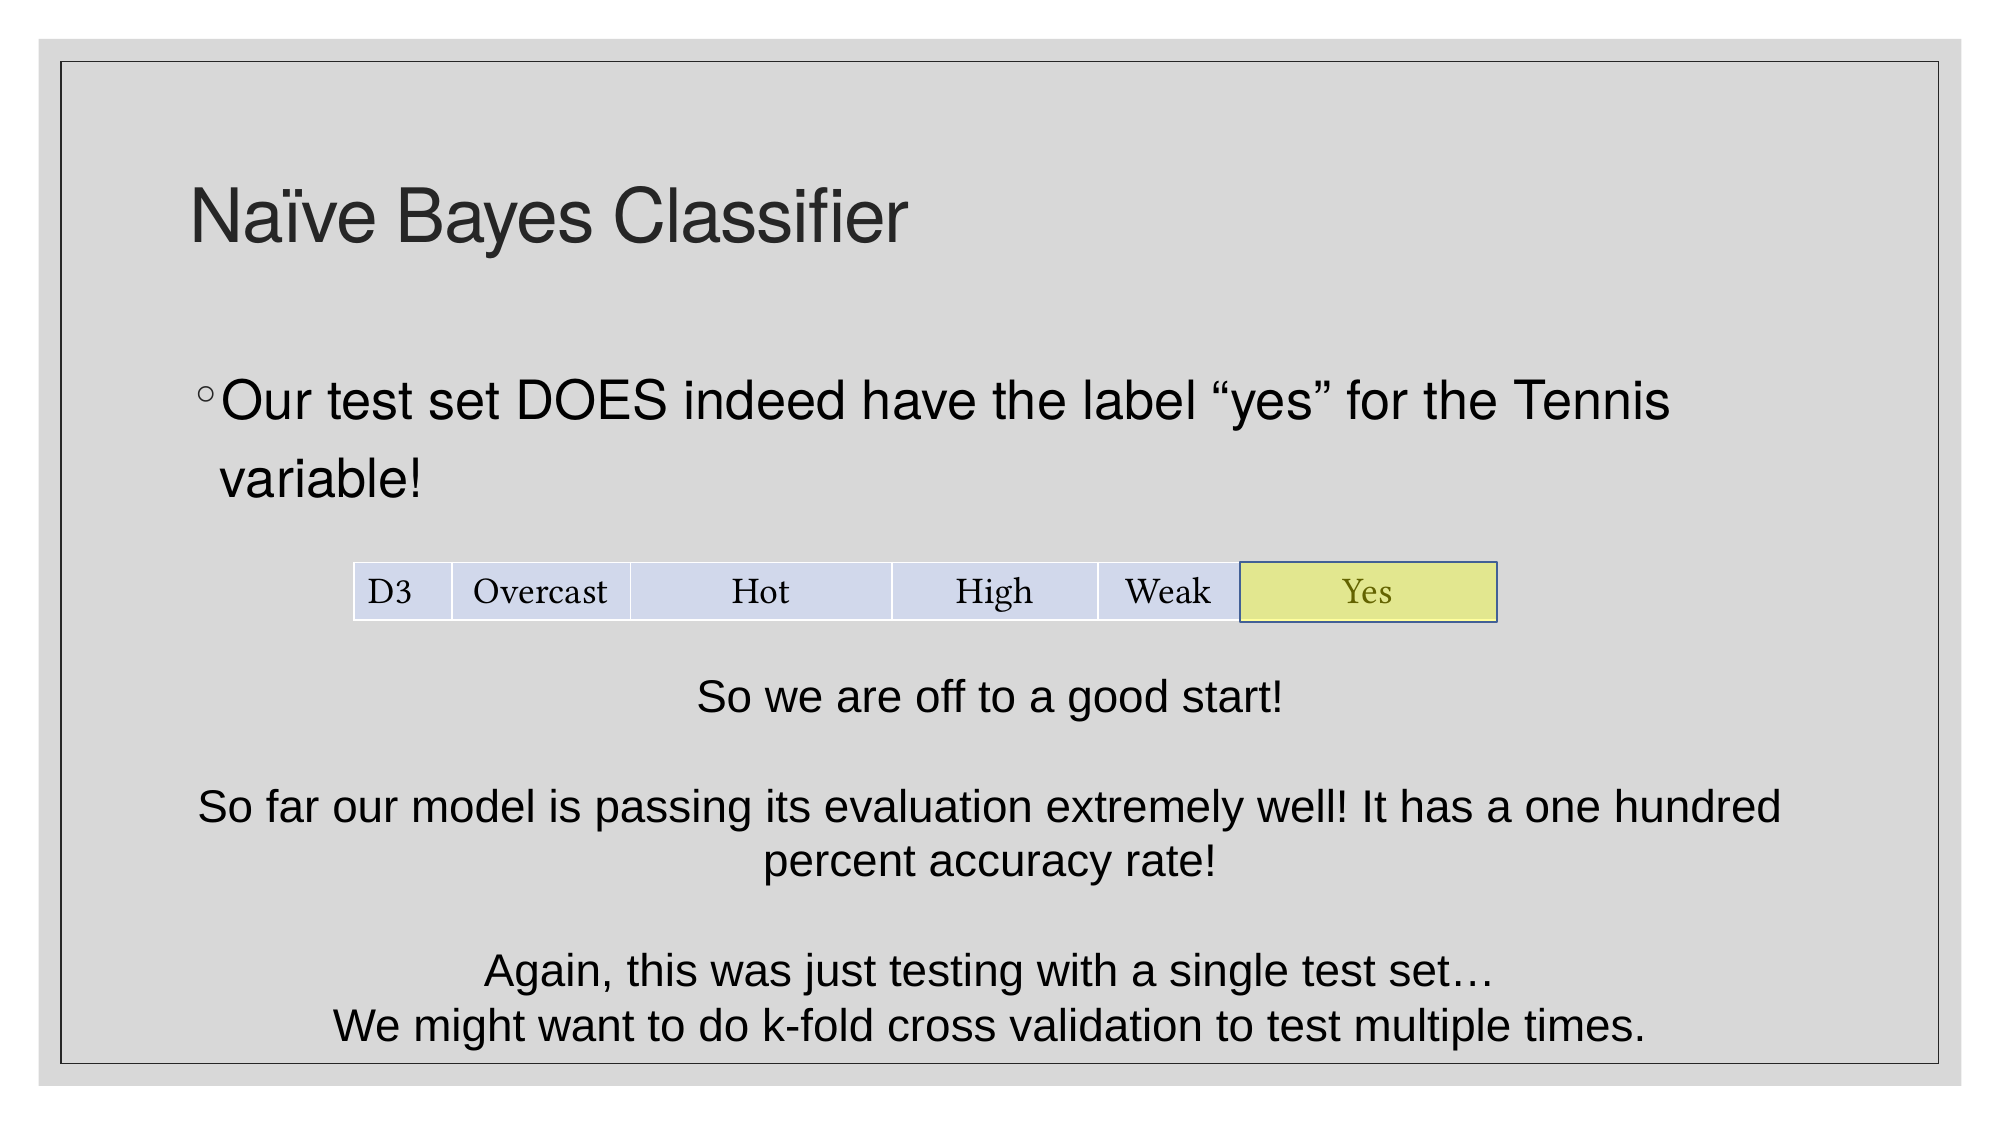

# Naïve Bayes Classifier
Our test set DOES indeed have the label “yes” for the Tennis variable!

| D3 | Overcast | Hot | High | Weak | Yes |
| --- | --- | --- | --- | --- | --- |

So we are off to a good start!

So far our model is passing its evaluation extremely well! It has a one hundred percent accuracy rate!

Again, this was just testing with a single test set…
We might want to do k-fold cross validation to test multiple times.